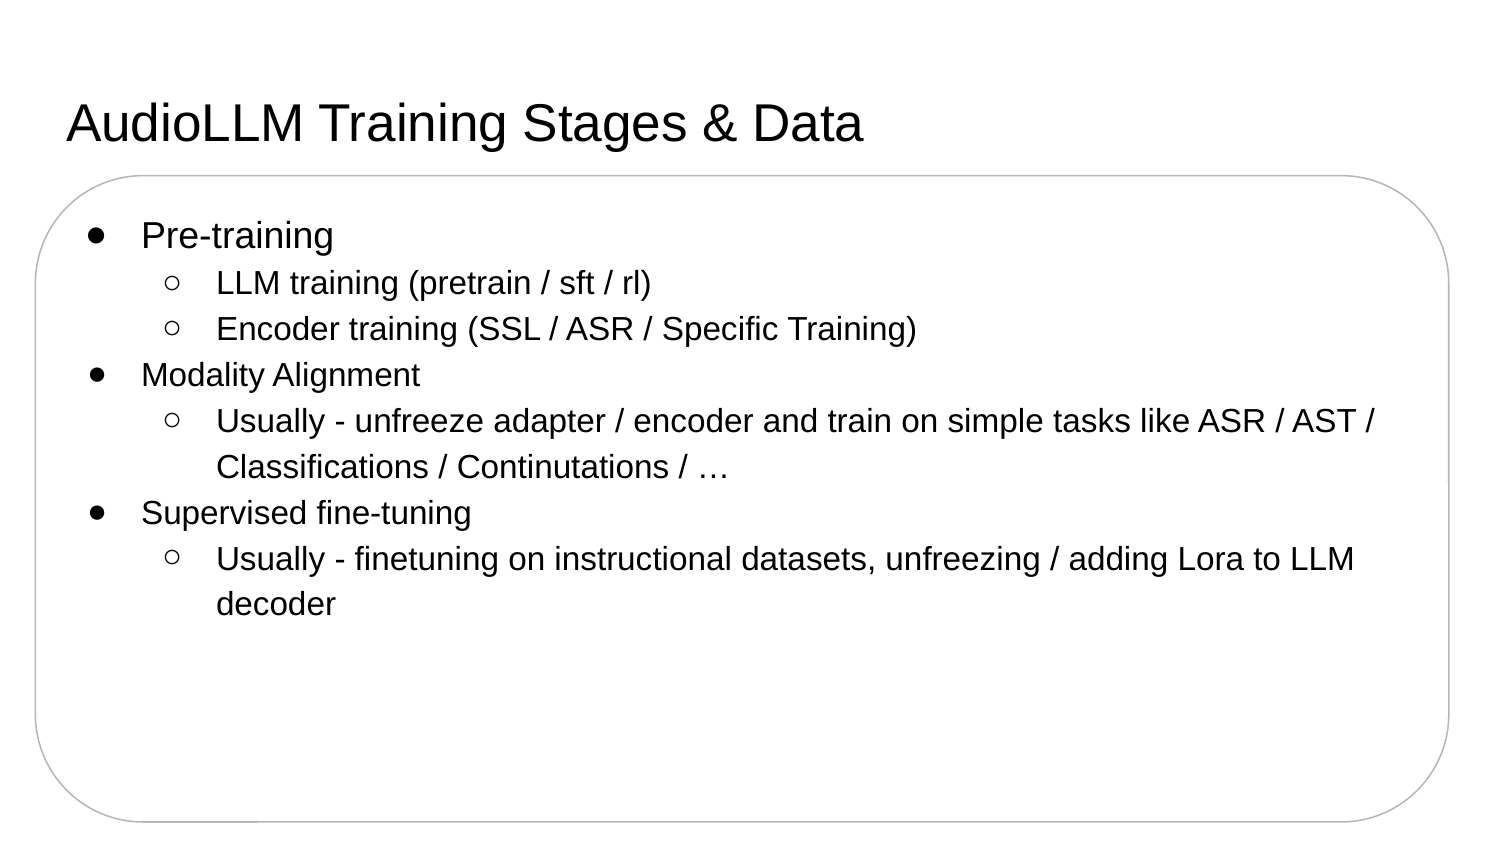

# AudioLLM Training Stages & Data

Pre-training
LLM training (pretrain / sft / rl)
Encoder training (SSL / ASR / Specific Training)
Modality Alignment
Usually - unfreeze adapter / encoder and train on simple tasks like ASR / AST / Classifications / Continutations / …
Supervised fine-tuning
Usually - finetuning on instructional datasets, unfreezing / adding Lora to LLM decoder